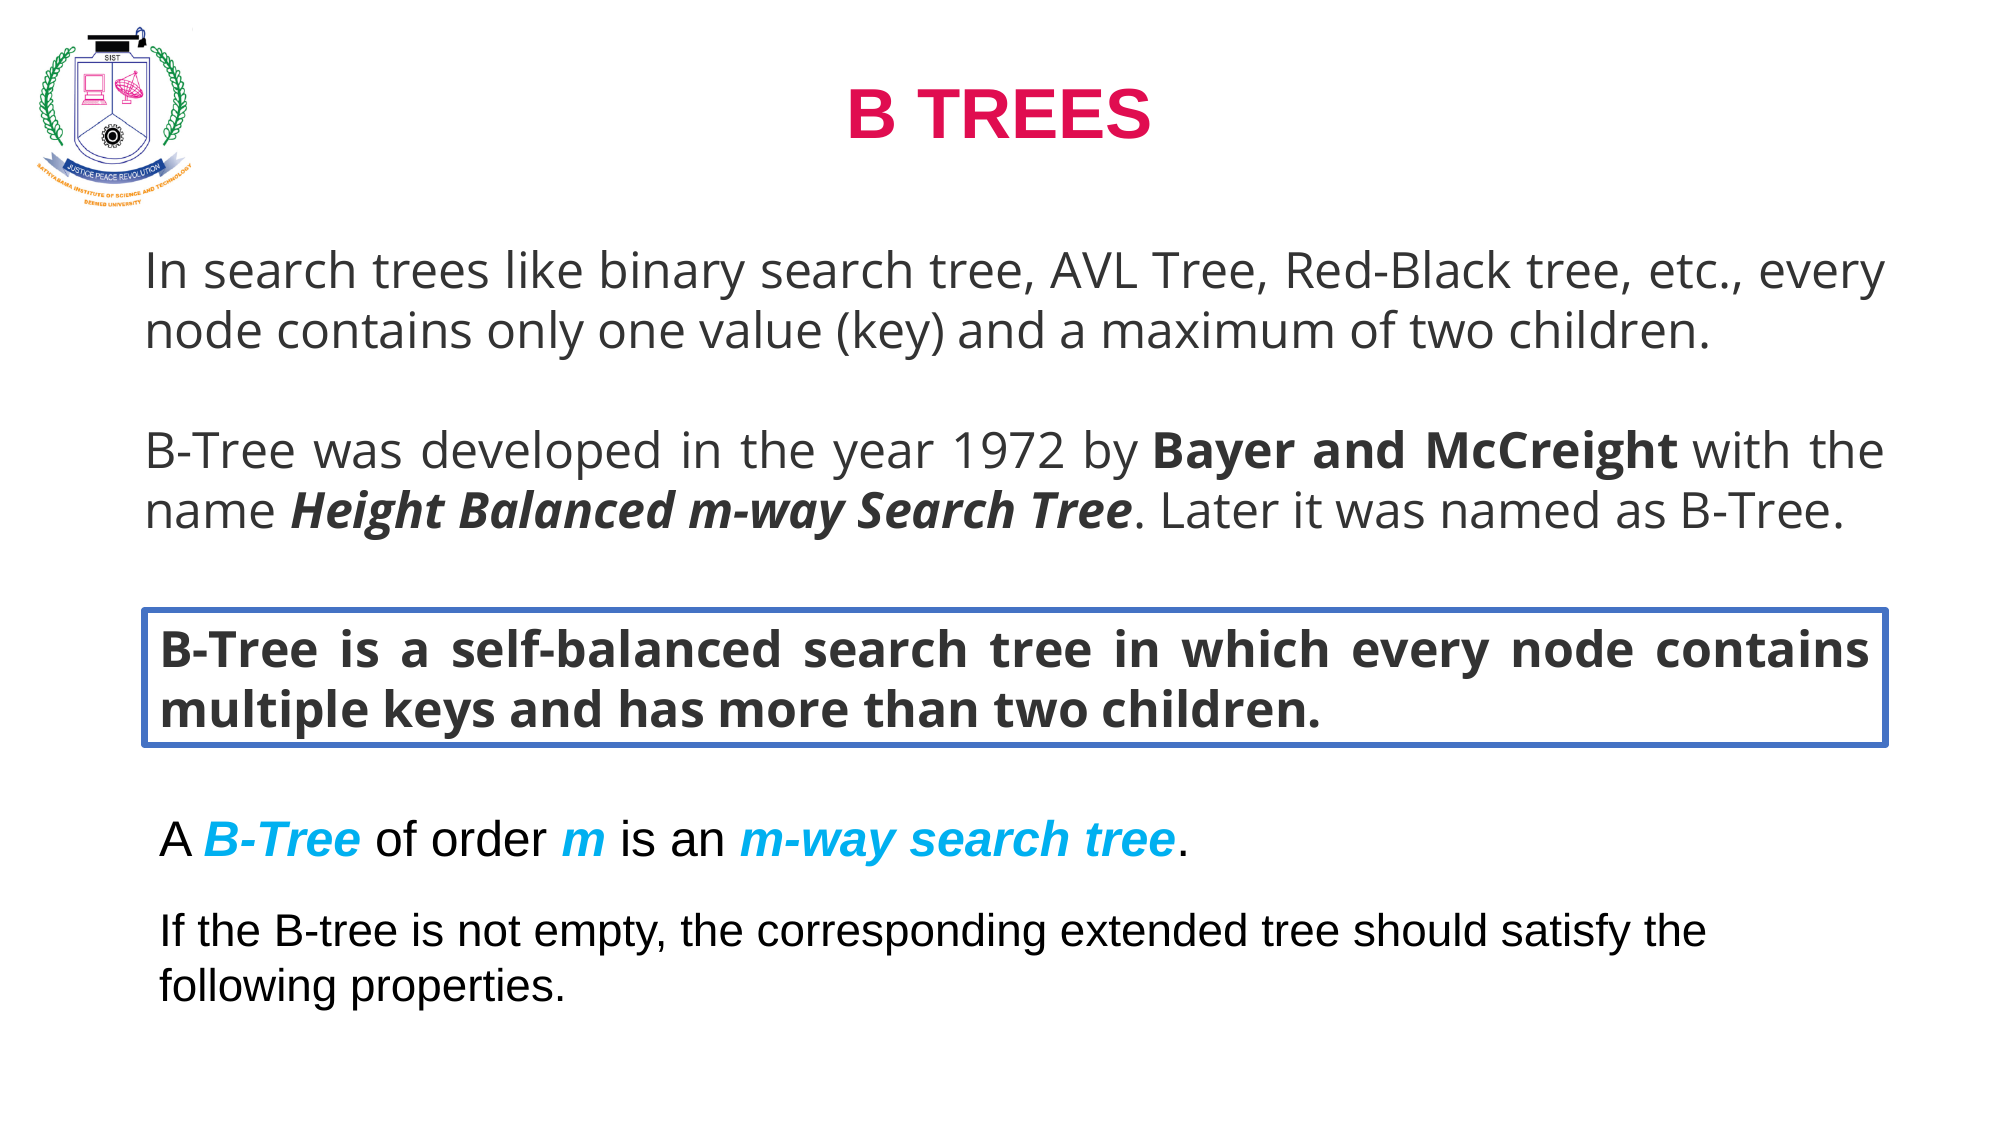

B TREES
In search trees like binary search tree, AVL Tree, Red-Black tree, etc., every node contains only one value (key) and a maximum of two children.

B-Tree was developed in the year 1972 by Bayer and McCreight with the name Height Balanced m-way Search Tree. Later it was named as B-Tree.

B-Tree is a self-balanced search tree in which every node contains multiple keys and has more than two children.
A B-Tree of order m is an m-way search tree.
If the B-tree is not empty, the corresponding extended tree should satisfy the following properties.